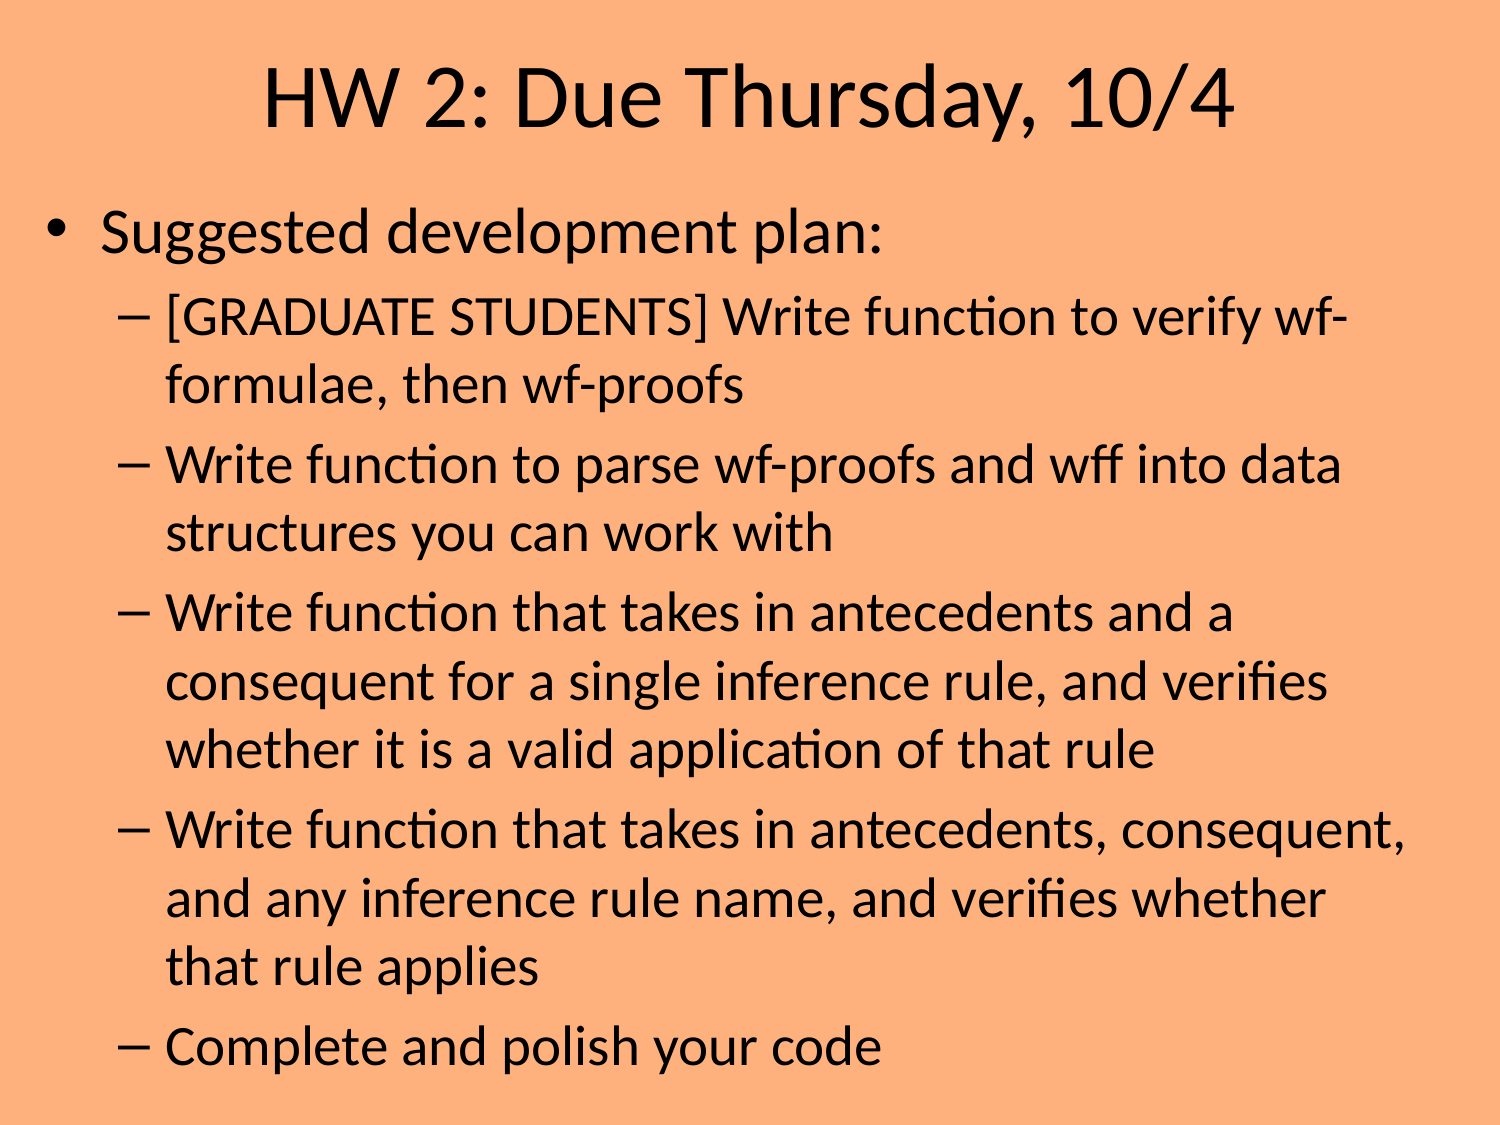

# HW 2: Due Thursday, 10/4
Suggested development plan:
[GRADUATE STUDENTS] Write function to verify wf-formulae, then wf-proofs
Write function to parse wf-proofs and wff into data structures you can work with
Write function that takes in antecedents and a consequent for a single inference rule, and verifies whether it is a valid application of that rule
Write function that takes in antecedents, consequent, and any inference rule name, and verifies whether that rule applies
Complete and polish your code